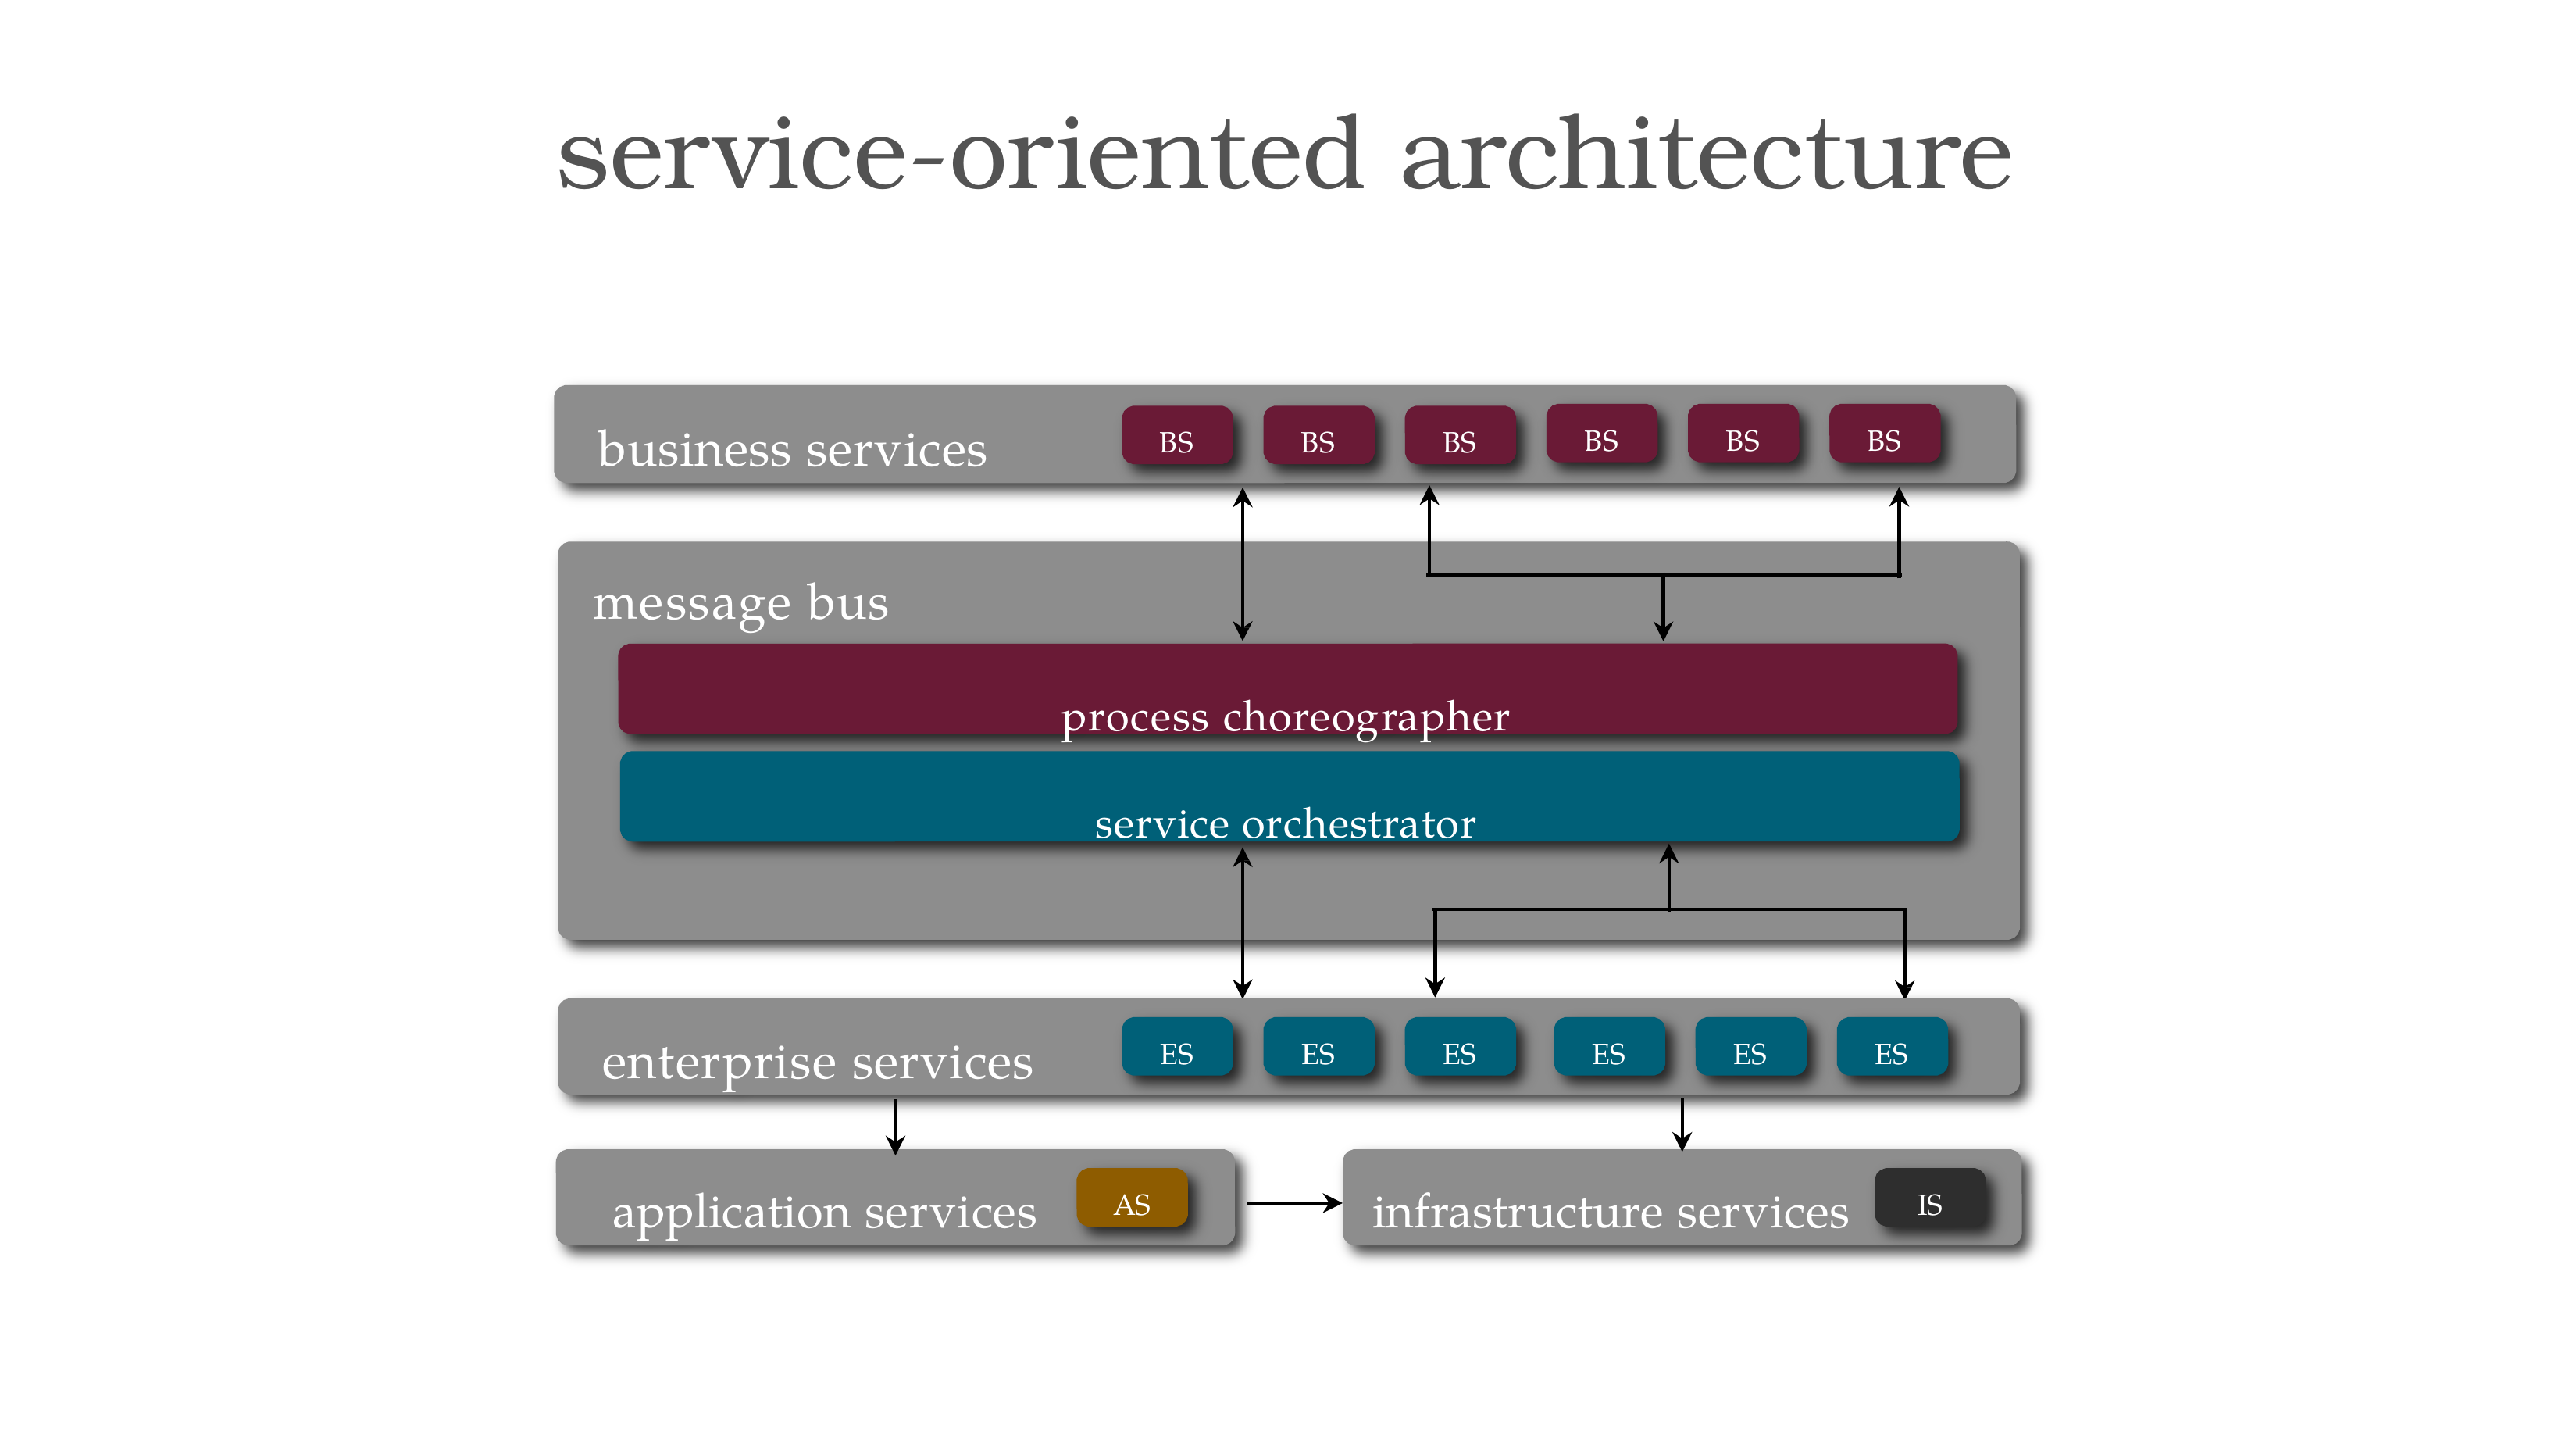

# service-oriented architecture

business services
BS
BS
BS
BS
BS
BS

message bus
process choreographer service orchestrator

enterprise services
ES
ES
ES
ES
ES
ES

application services
infrastructure services
AS
IS